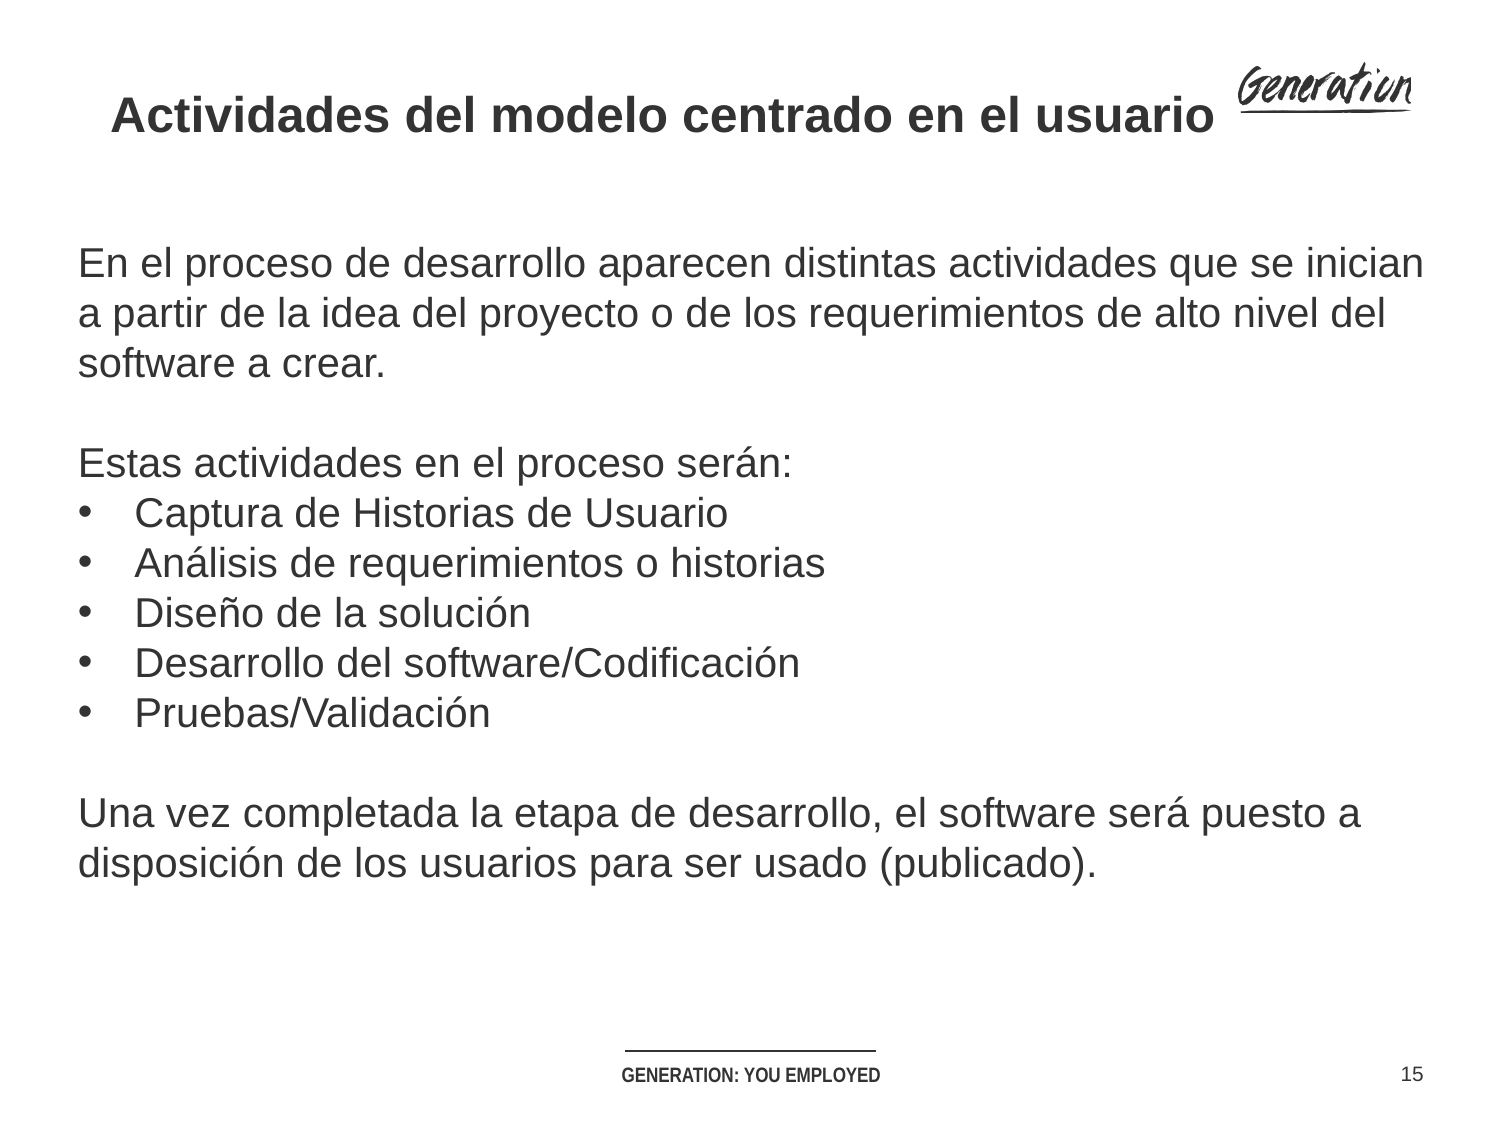

Actividades del modelo centrado en el usuario
En el proceso de desarrollo aparecen distintas actividades que se inician a partir de la idea del proyecto o de los requerimientos de alto nivel del software a crear.

Estas actividades en el proceso serán:
Captura de Historias de Usuario
Análisis de requerimientos o historias
Diseño de la solución
Desarrollo del software/Codificación
Pruebas/Validación

Una vez completada la etapa de desarrollo, el software será puesto a disposición de los usuarios para ser usado (publicado).